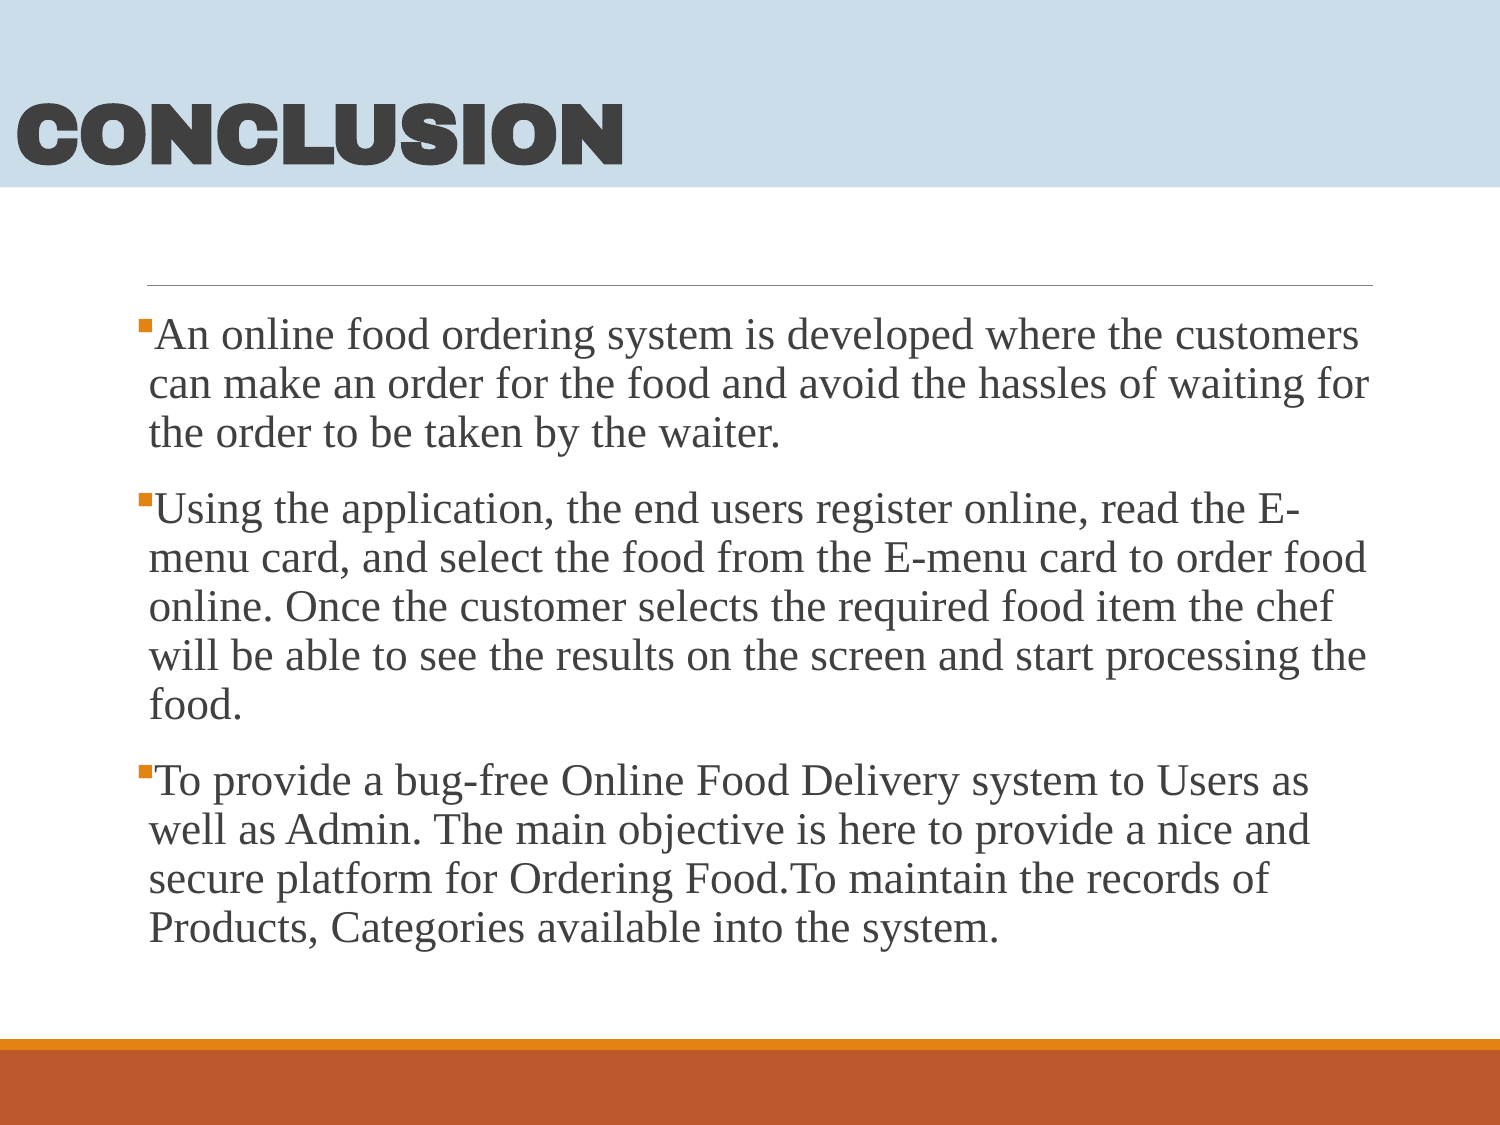

# CONCLUSION
An online food ordering system is developed where the customers can make an order for the food and avoid the hassles of waiting for the order to be taken by the waiter.
Using the application, the end users register online, read the E-menu card, and select the food from the E-menu card to order food online. Once the customer selects the required food item the chef will be able to see the results on the screen and start processing the food.
To provide a bug-free Online Food Delivery system to Users as well as Admin. The main objective is here to provide a nice and secure platform for Ordering Food.To maintain the records of Products, Categories available into the system.